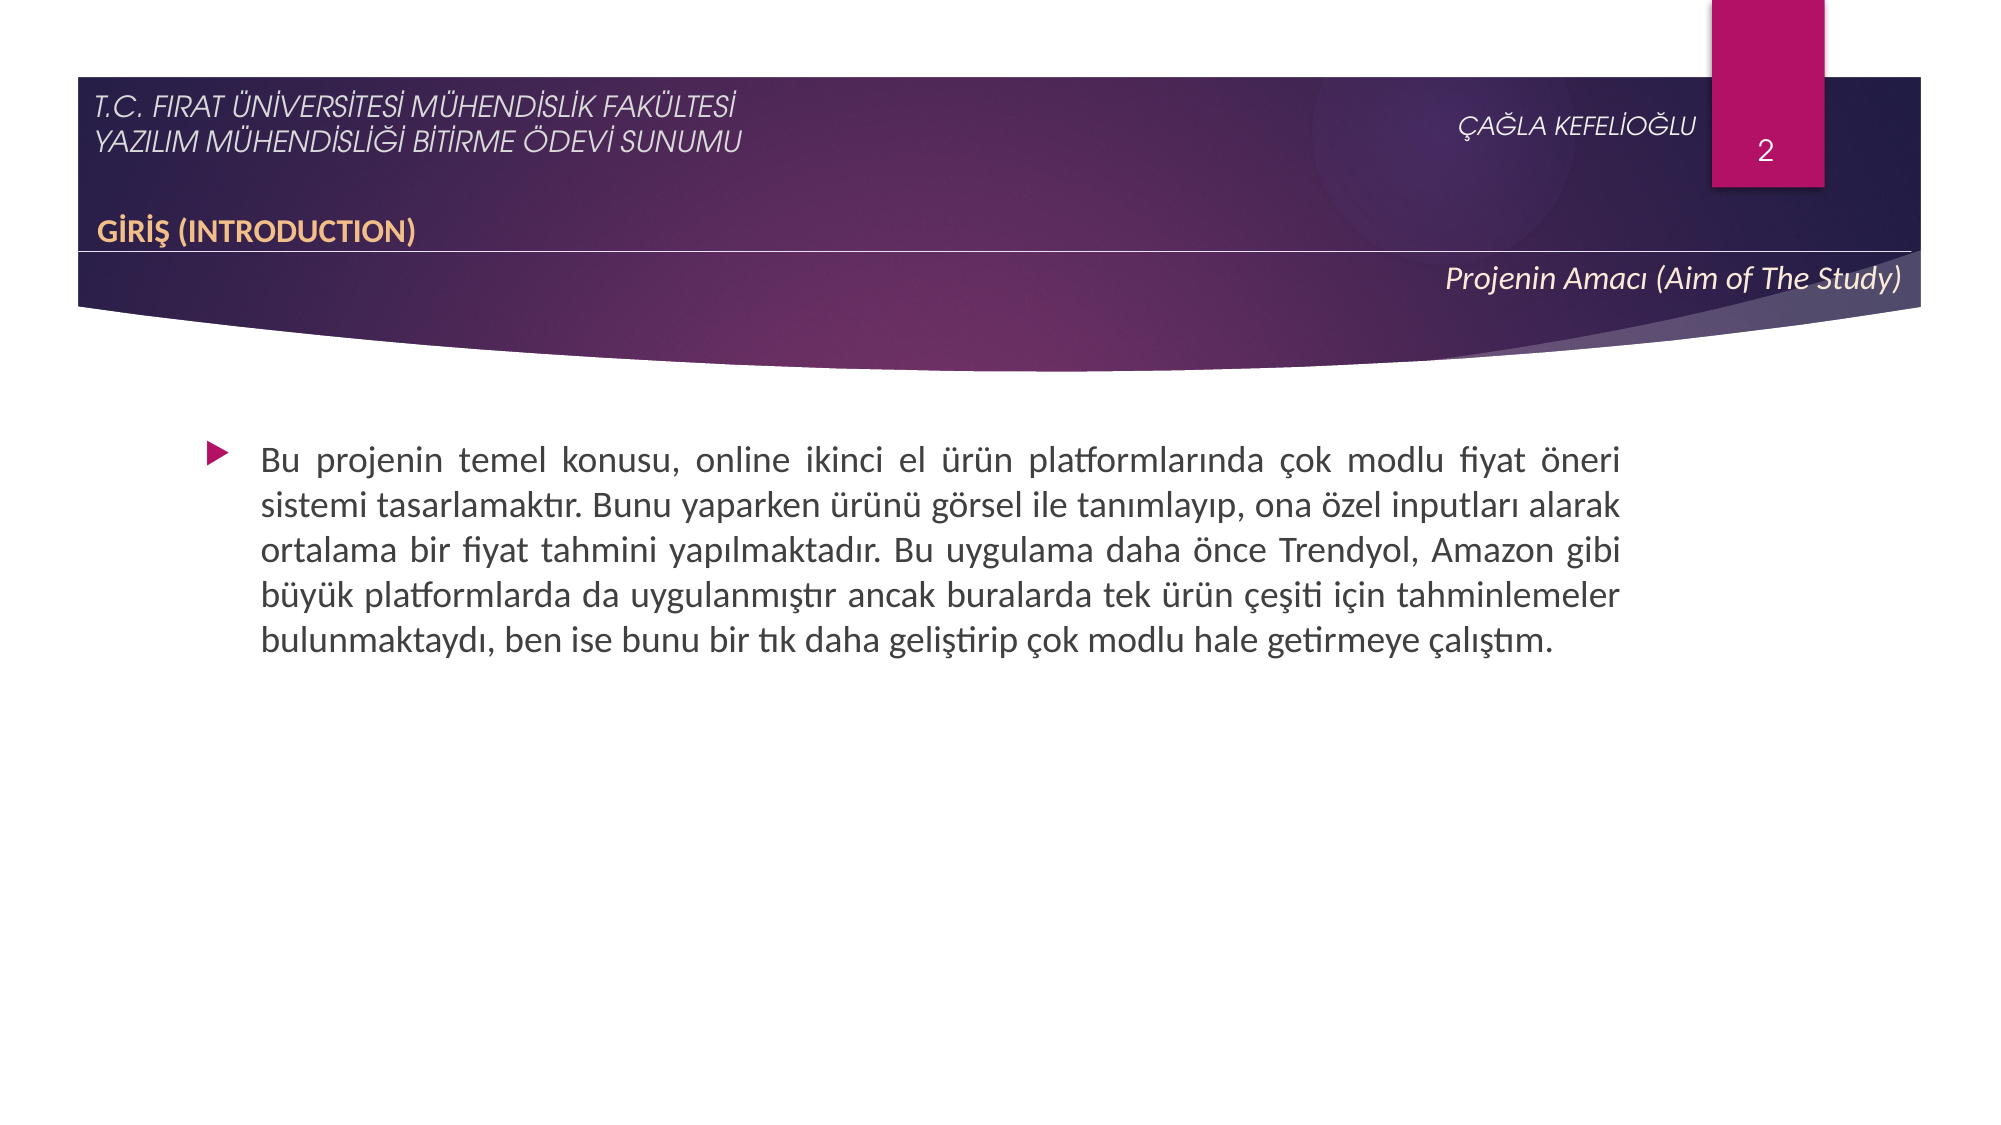

2
# T.C. FIRAT ÜNİVERSİTESİ MÜHENDİSLİK FAKÜLTESİ YAZILIM MÜHENDİSLİĞİ BİTİRME ÖDEVİ SUNUMU
ÇAĞLA KEFELİOĞLU
GİRİŞ (INTRODUCTION)
Projenin Amacı (Aim of The Study)
Bu projenin temel konusu, online ikinci el ürün platformlarında çok modlu fiyat öneri sistemi tasarlamaktır. Bunu yaparken ürünü görsel ile tanımlayıp, ona özel inputları alarak ortalama bir fiyat tahmini yapılmaktadır. Bu uygulama daha önce Trendyol, Amazon gibi büyük platformlarda da uygulanmıştır ancak buralarda tek ürün çeşiti için tahminlemeler bulunmaktaydı, ben ise bunu bir tık daha geliştirip çok modlu hale getirmeye çalıştım.